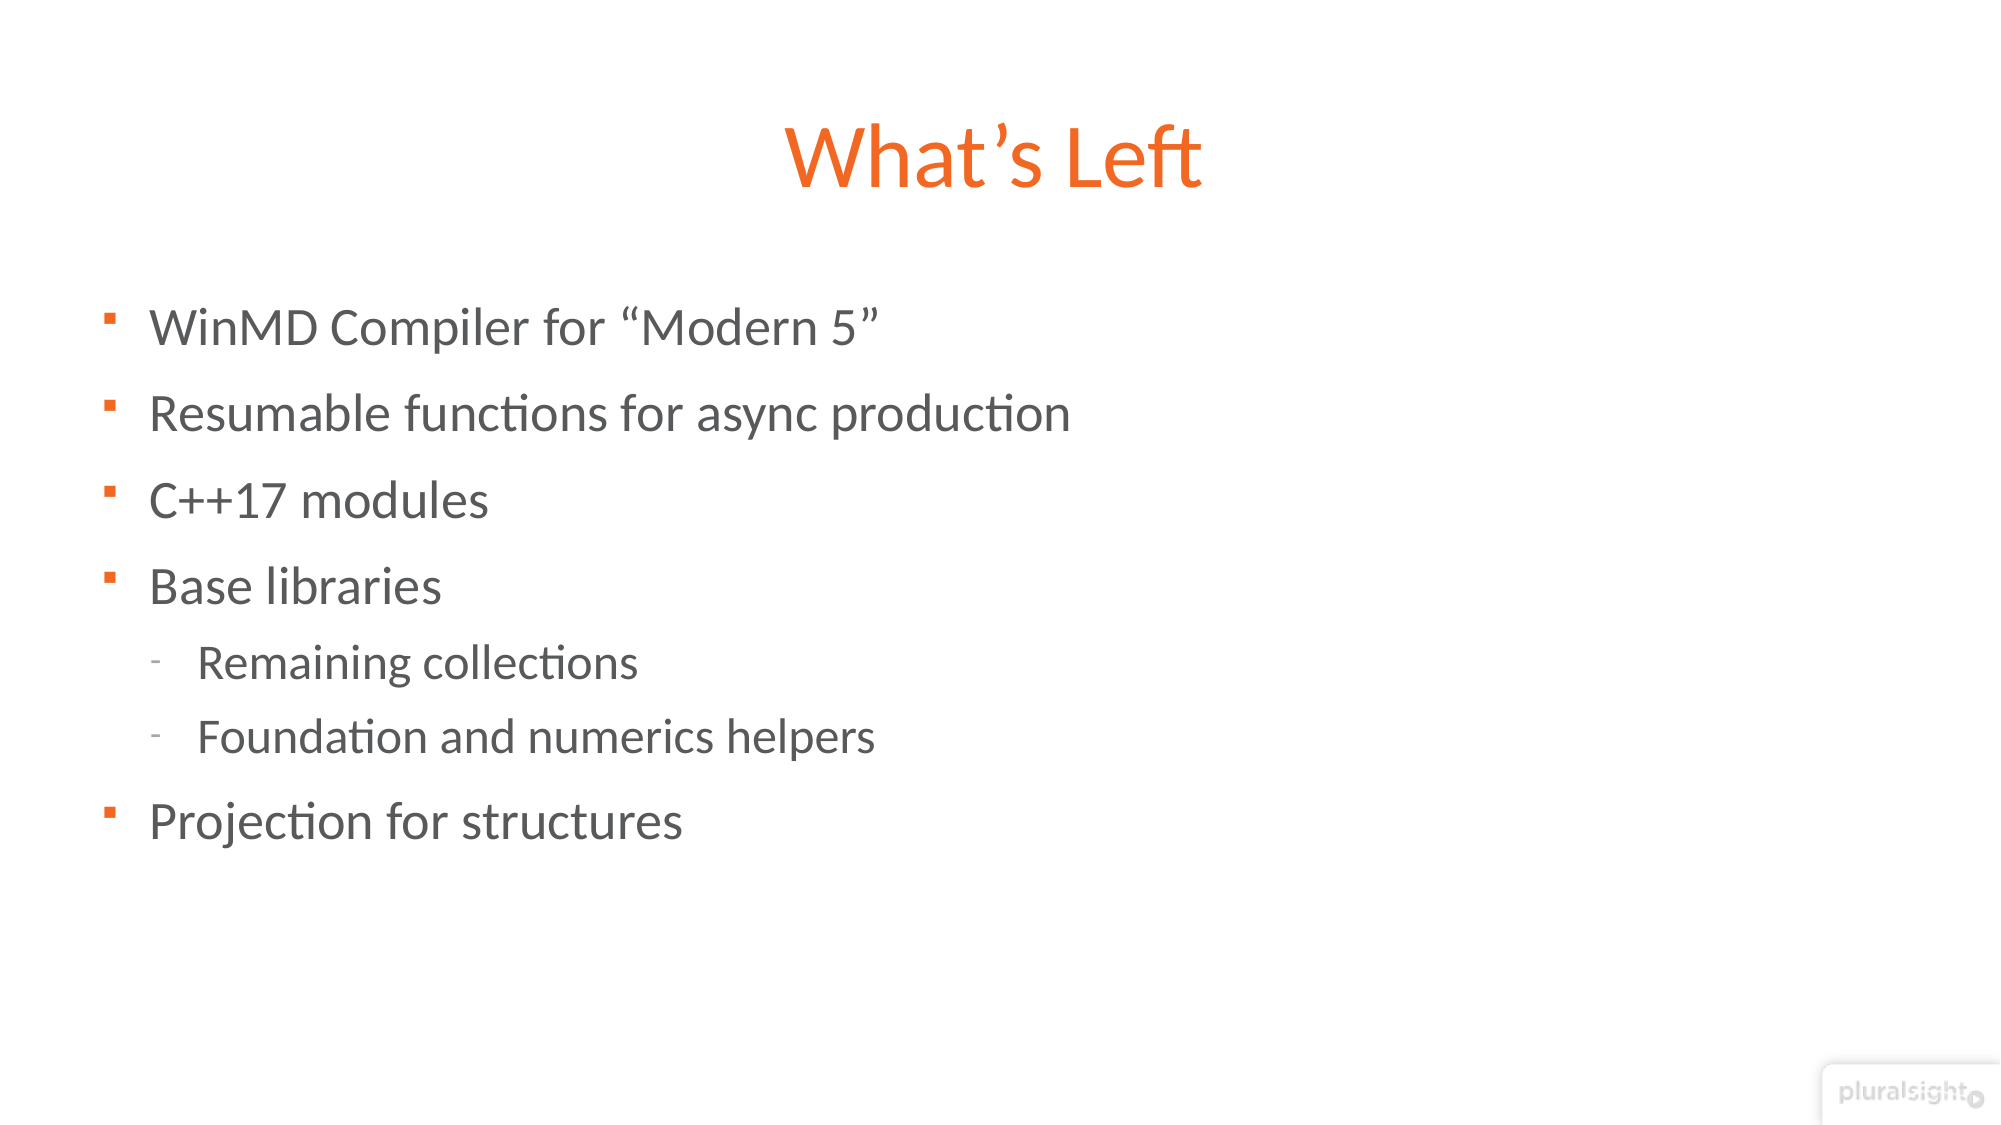

# What’s Left
WinMD Compiler for “Modern 5”
Resumable functions for async production
C++17 modules
Base libraries
Remaining collections
Foundation and numerics helpers
Projection for structures